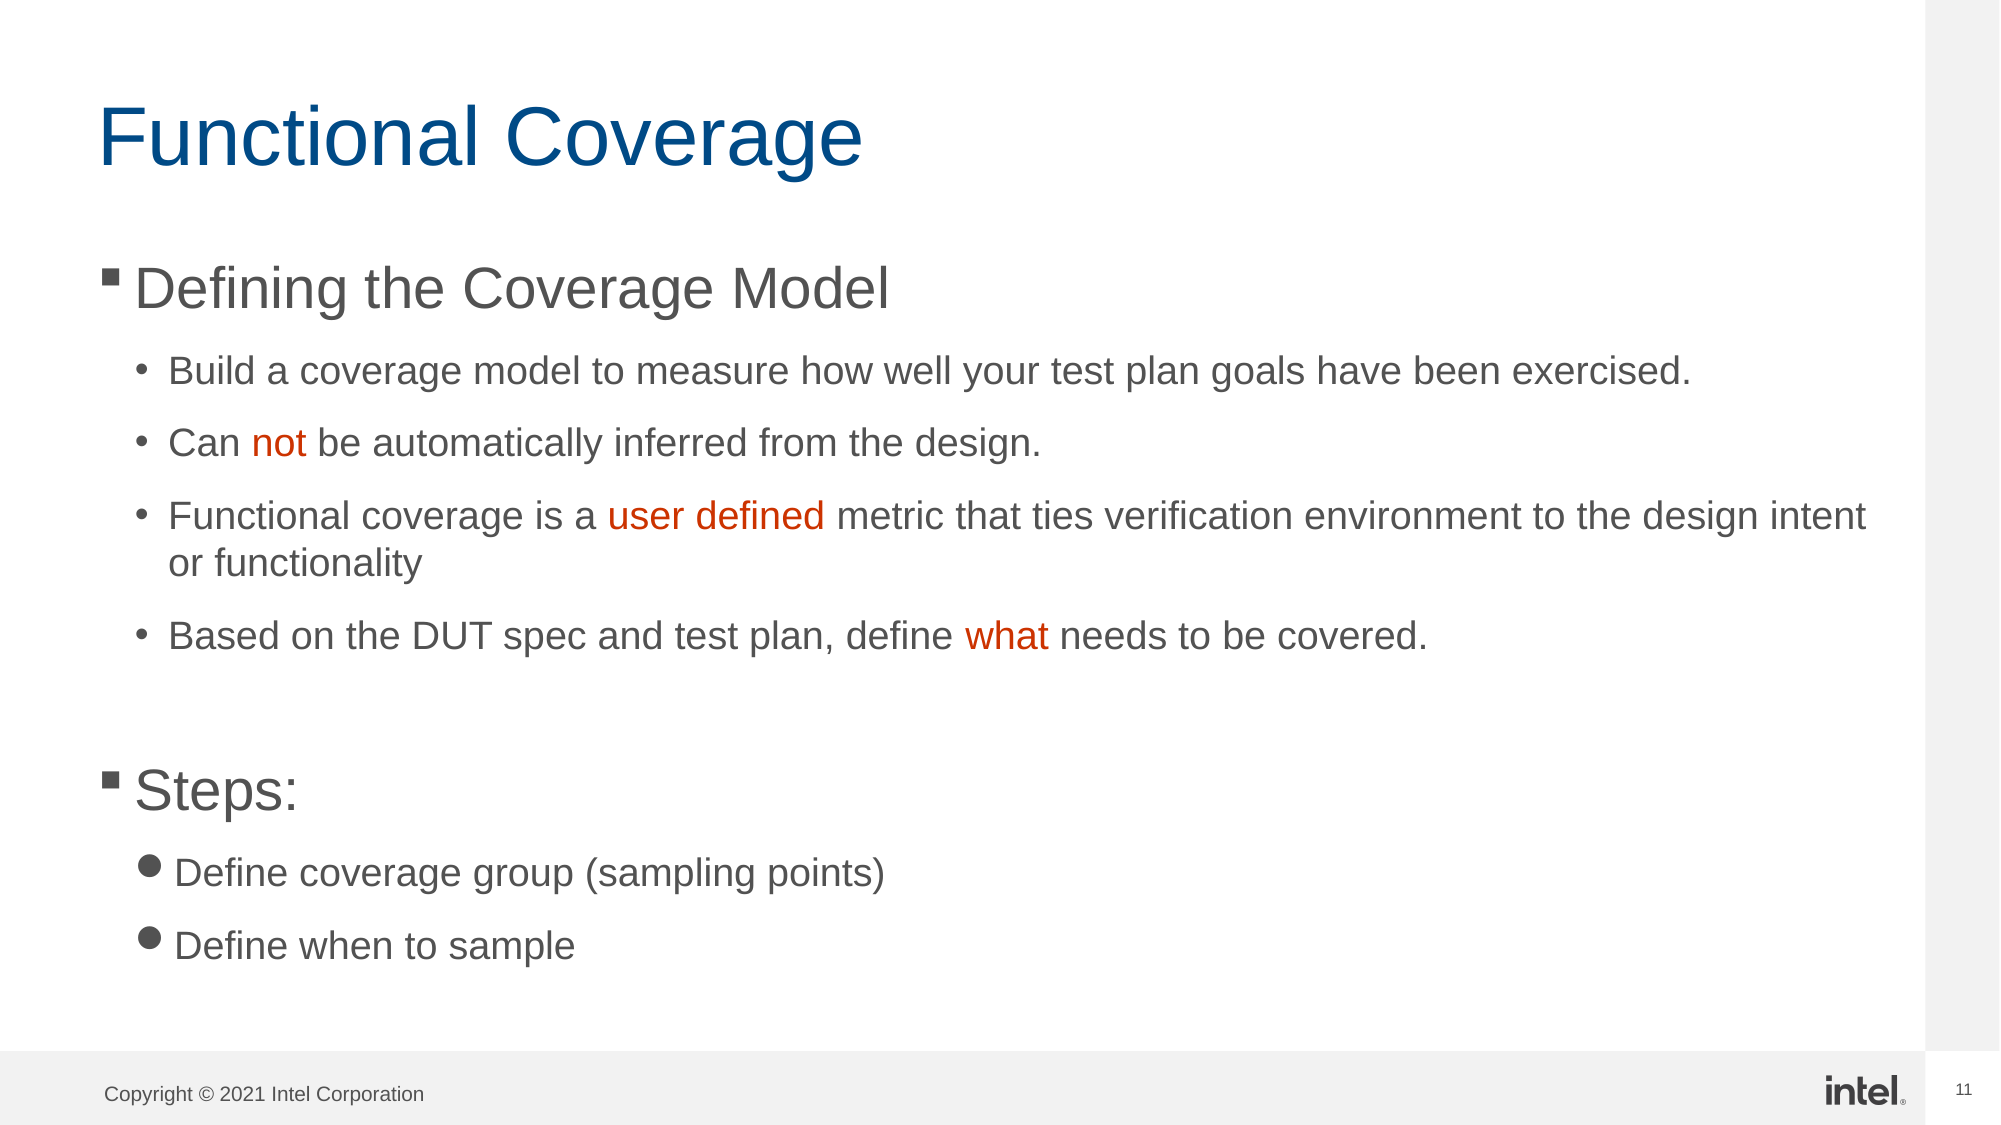

# Functional Coverage
Defining the Coverage Model
Build a coverage model to measure how well your test plan goals have been exercised.
Can not be automatically inferred from the design.
Functional coverage is a user defined metric that ties verification environment to the design intent or functionality
Based on the DUT spec and test plan, define what needs to be covered.

Steps:
Define coverage group (sampling points)
Define when to sample